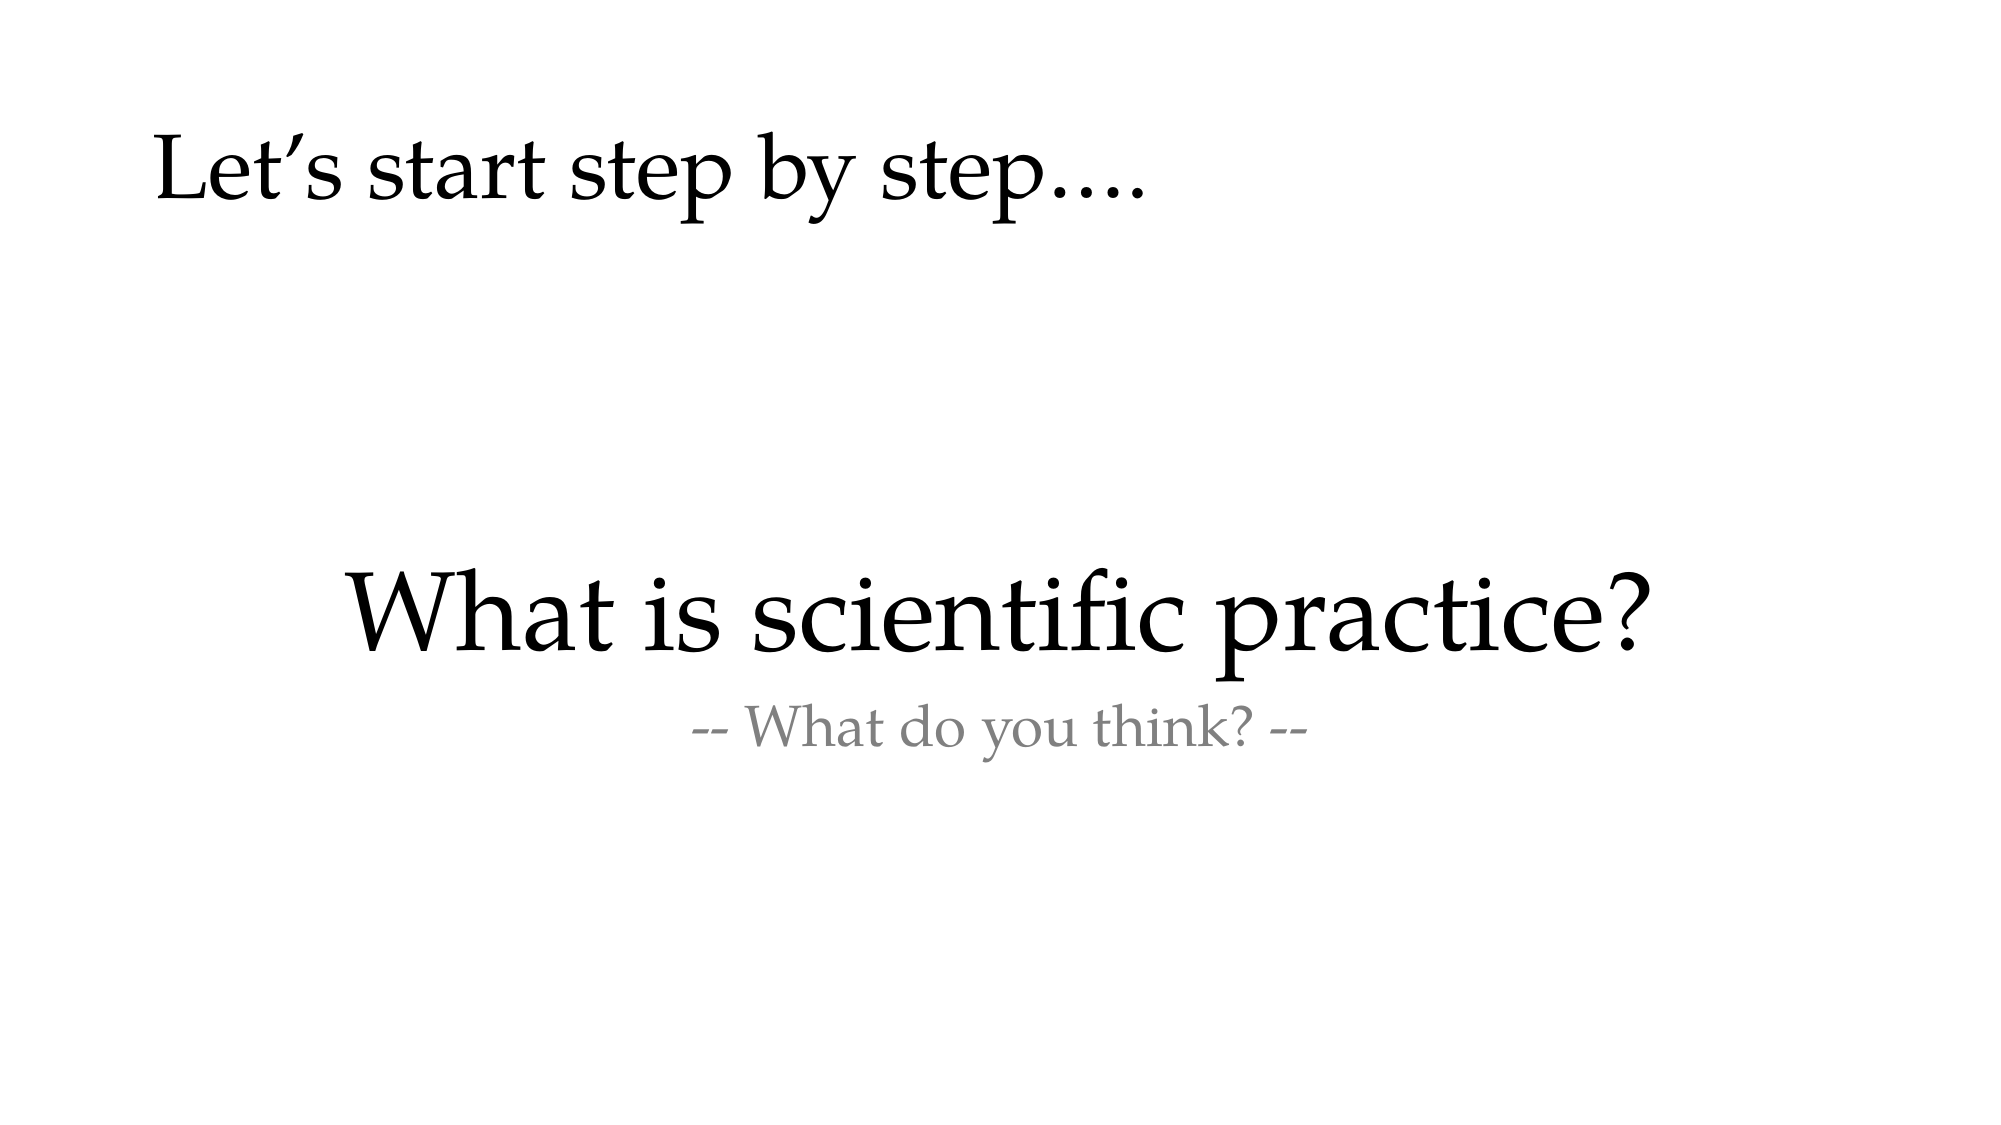

# Let’s start step by step….
What is scientific practice?
-- What do you think? --